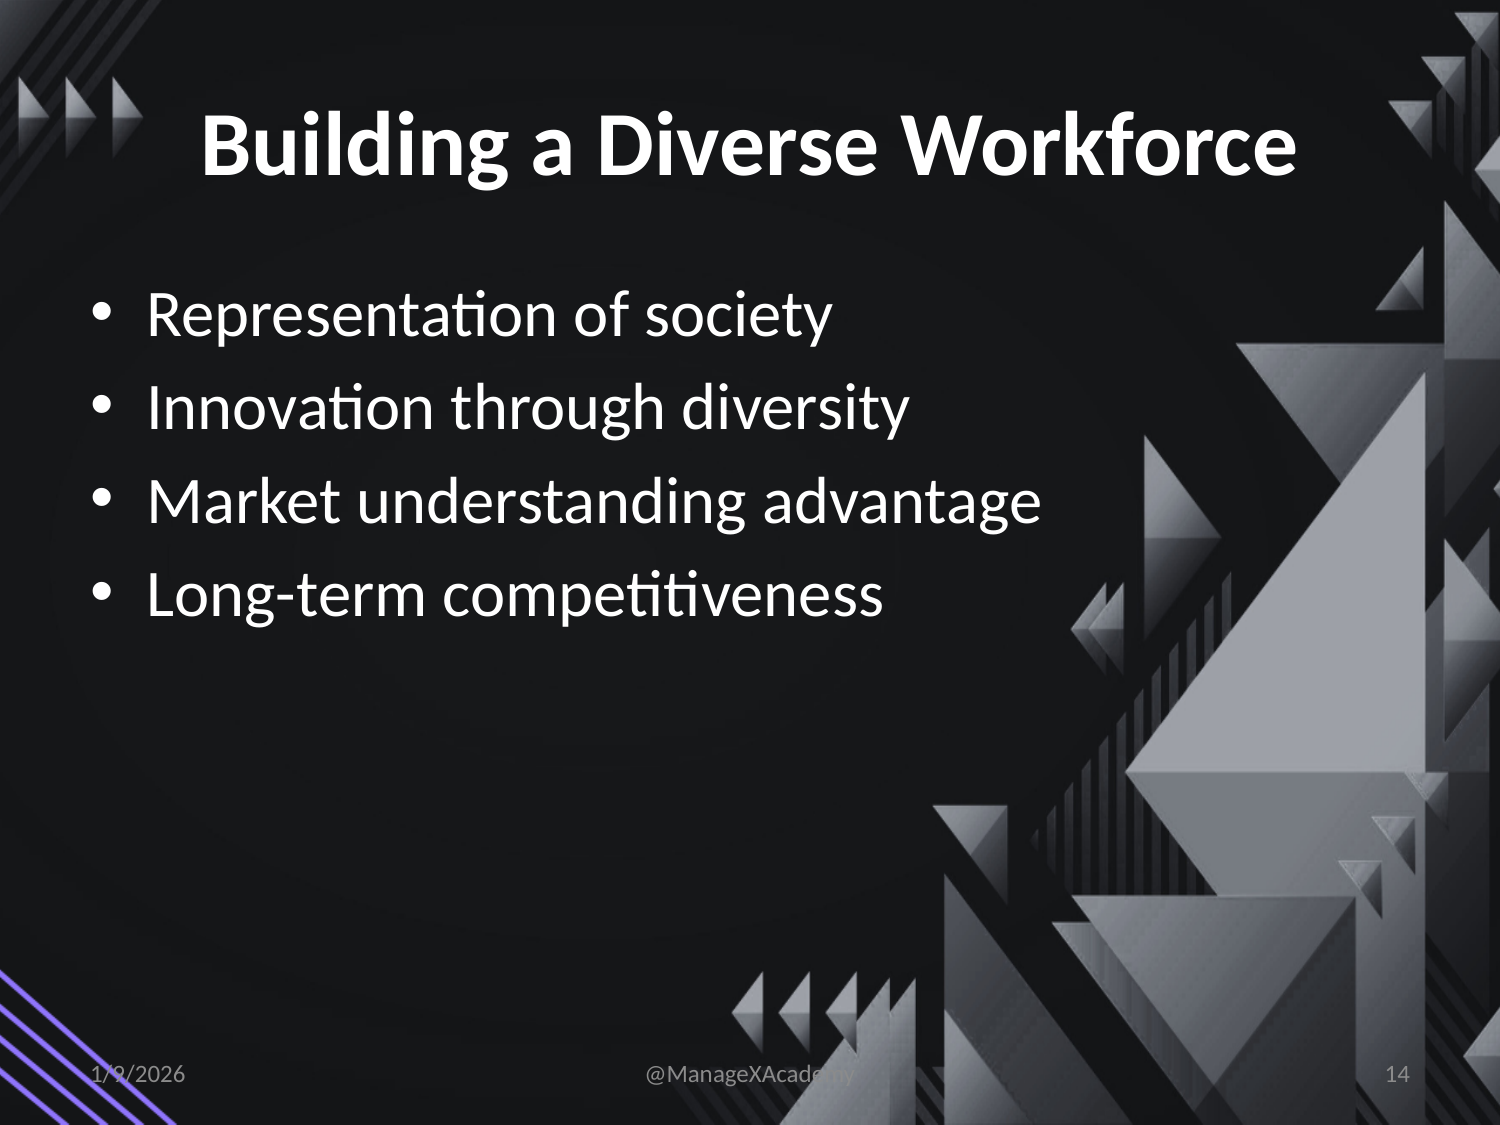

# Building a Diverse Workforce
Representation of society
Innovation through diversity
Market understanding advantage
Long-term competitiveness

1/9/2026
@ManageXAcademy
14